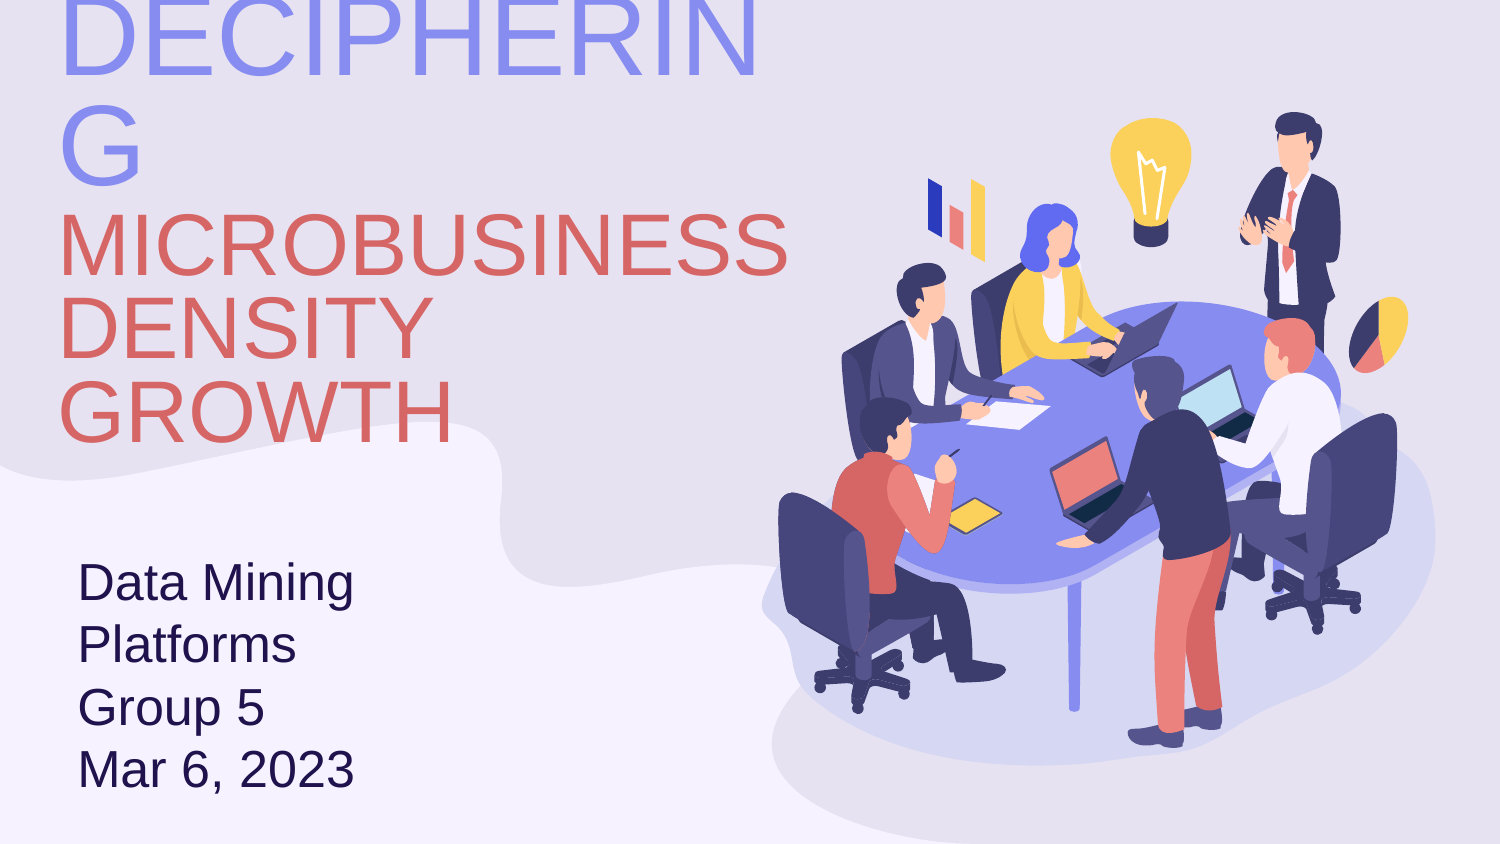

# DECIPHERING MICROBUSINESS DENSITY GROWTH
Data Mining Platforms
Group 5
Mar 6, 2023